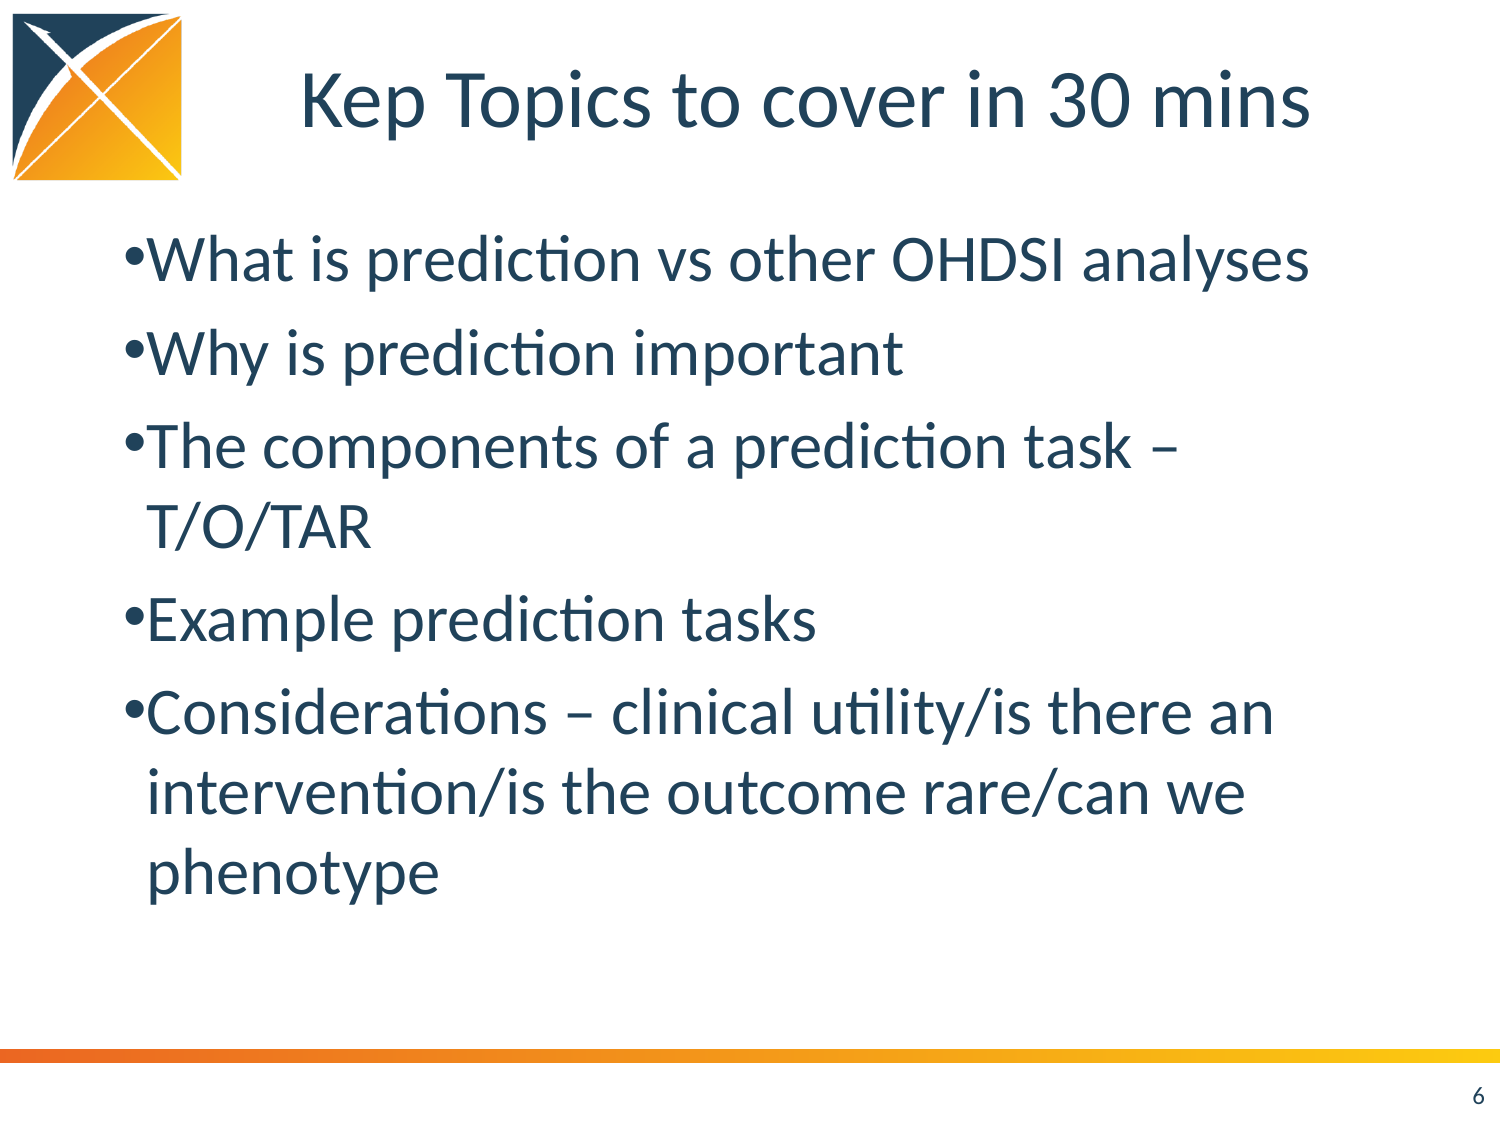

# Kep Topics to cover in 30 mins
What is prediction vs other OHDSI analyses
Why is prediction important
The components of a prediction task – T/O/TAR
Example prediction tasks
Considerations – clinical utility/is there an intervention/is the outcome rare/can we phenotype
6